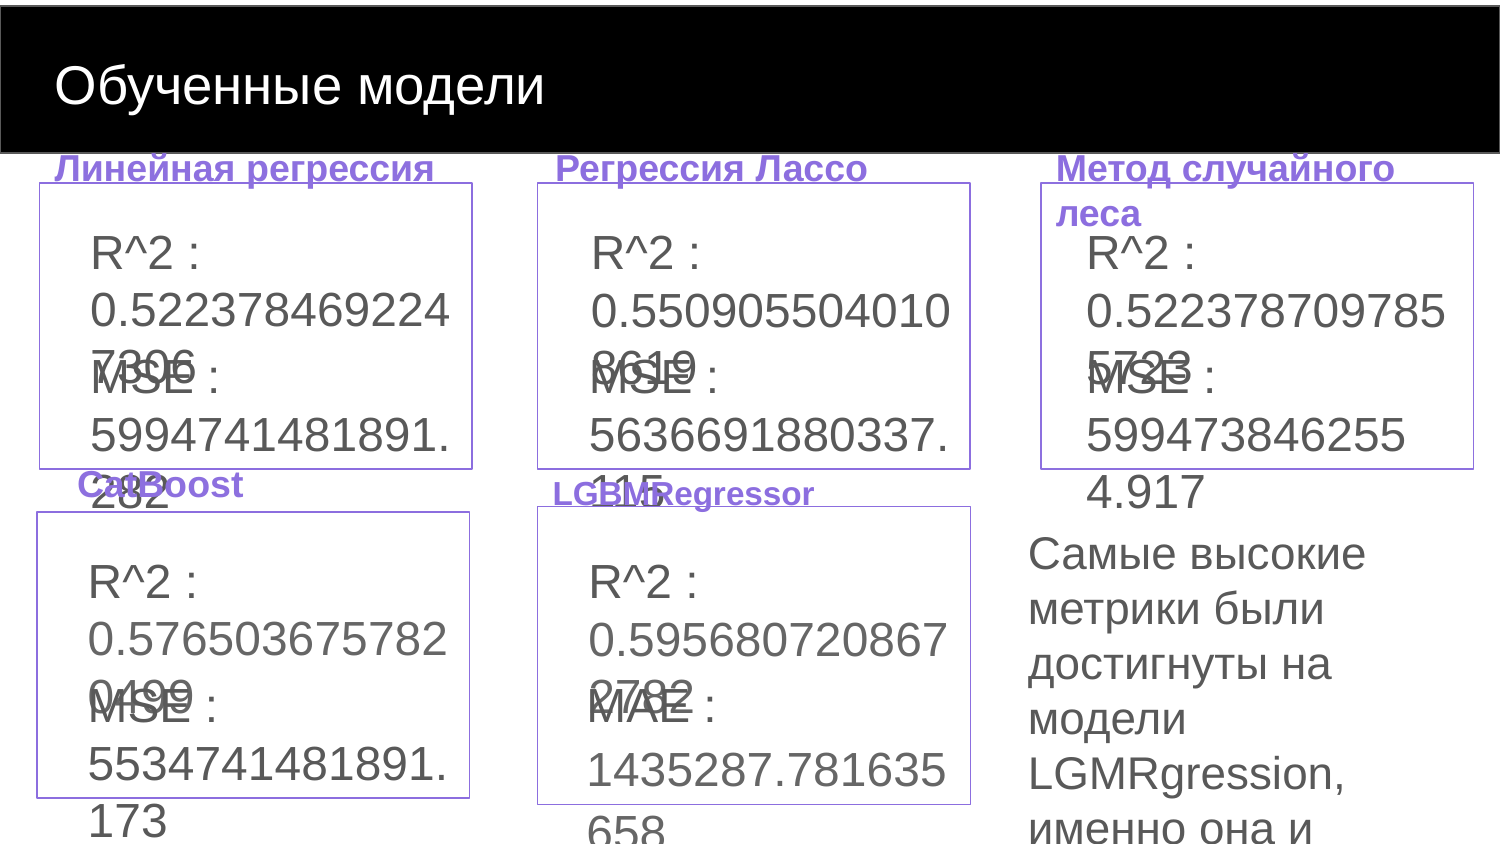

# Обученные модели
Линейная регрессия
Регрессия Лассо
Метод случайного леса

R^2 : 0.5223784692247306
R^2 : 0.5509055040108619
R^2 : 0.5223787097855723
MSE :
5994741481891.282
MSE :
5636691880337.115
MSE :
5994738462554.917
CatBoost
LGBMRegressor

Самые высокие метрики были достигнуты на модели LGMRgression, именно она и была использована в проекте

R^2 : 0.5765036757820499

R^2 : 0.5956807208672782

MSE :
5534741481891.173
MAE :
1435287.781635658